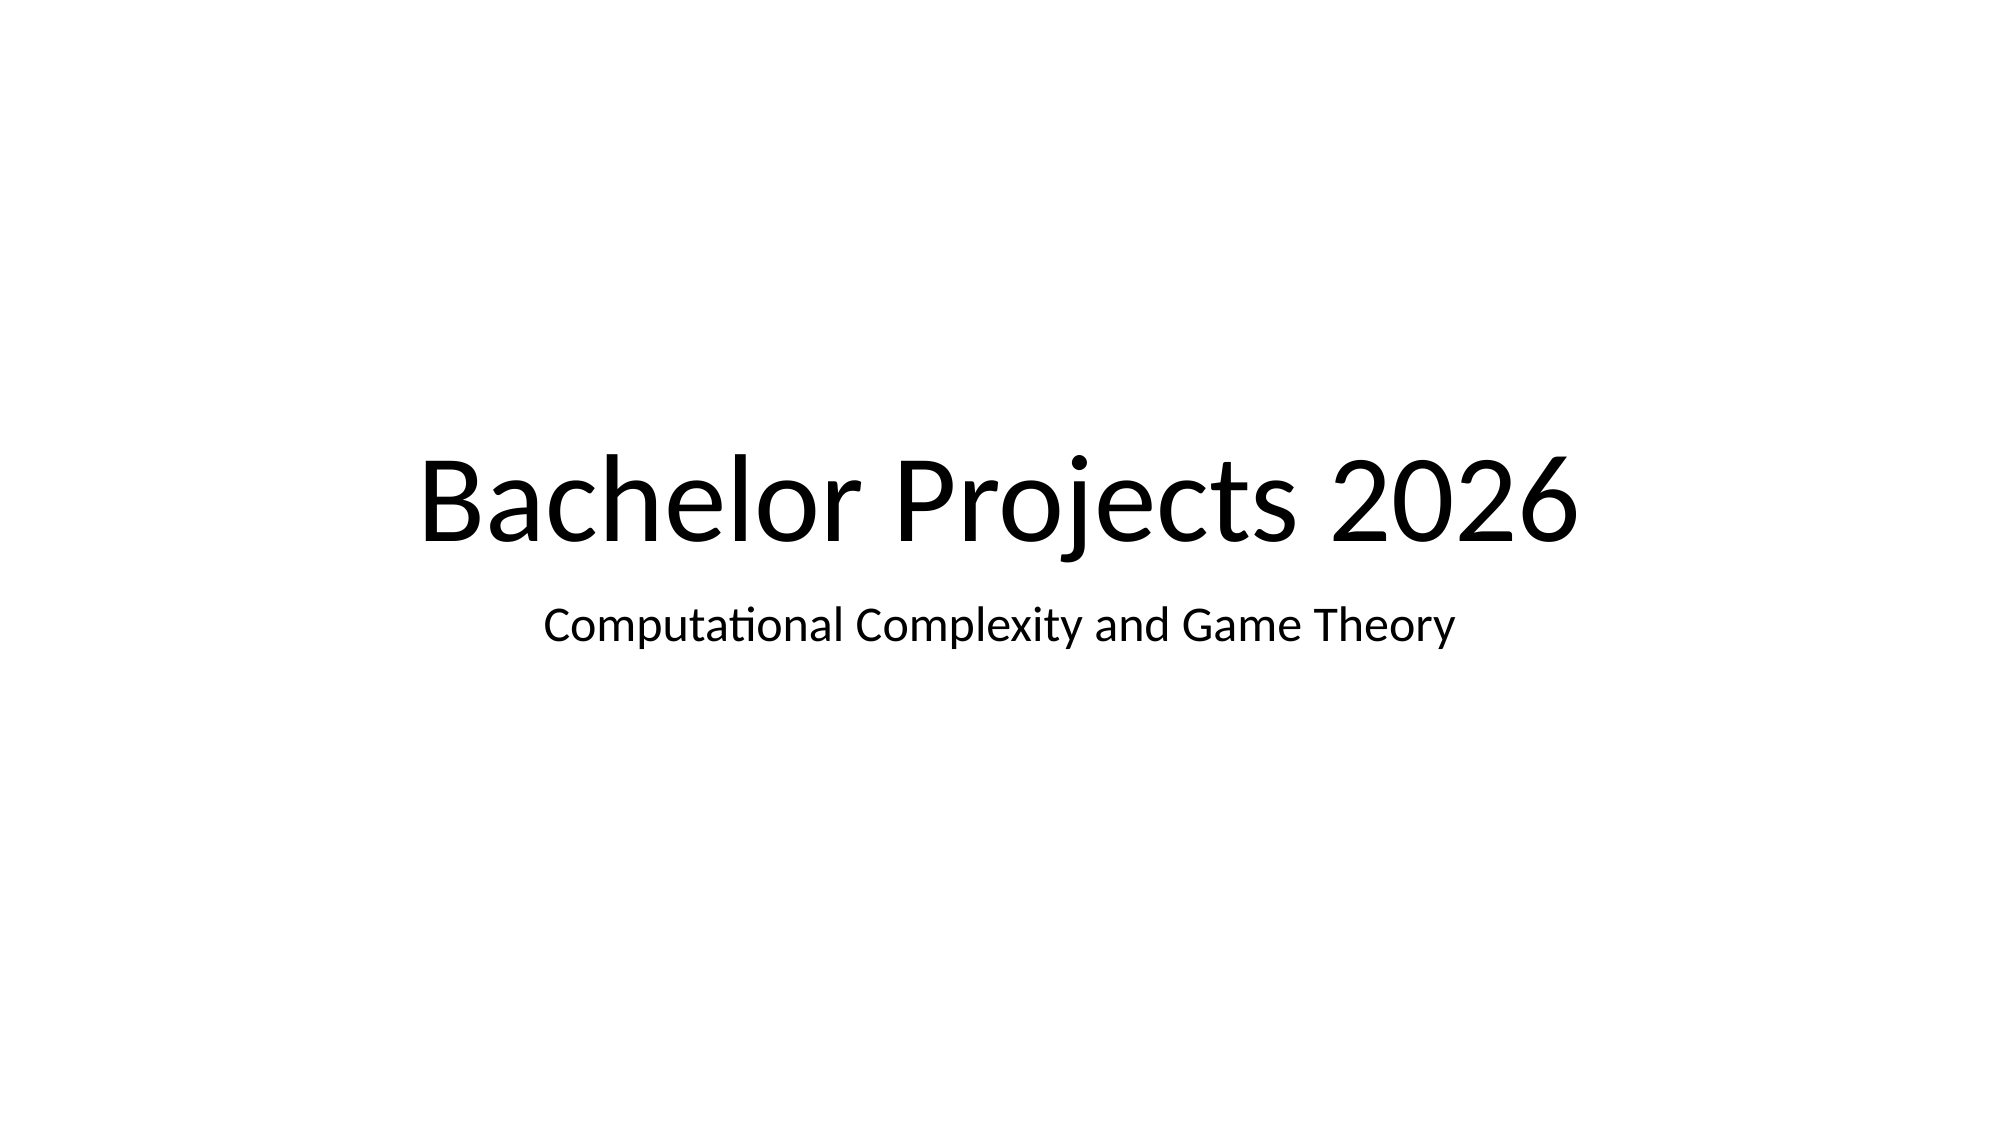

# Bachelor Projects 2026
Computational Complexity and Game Theory